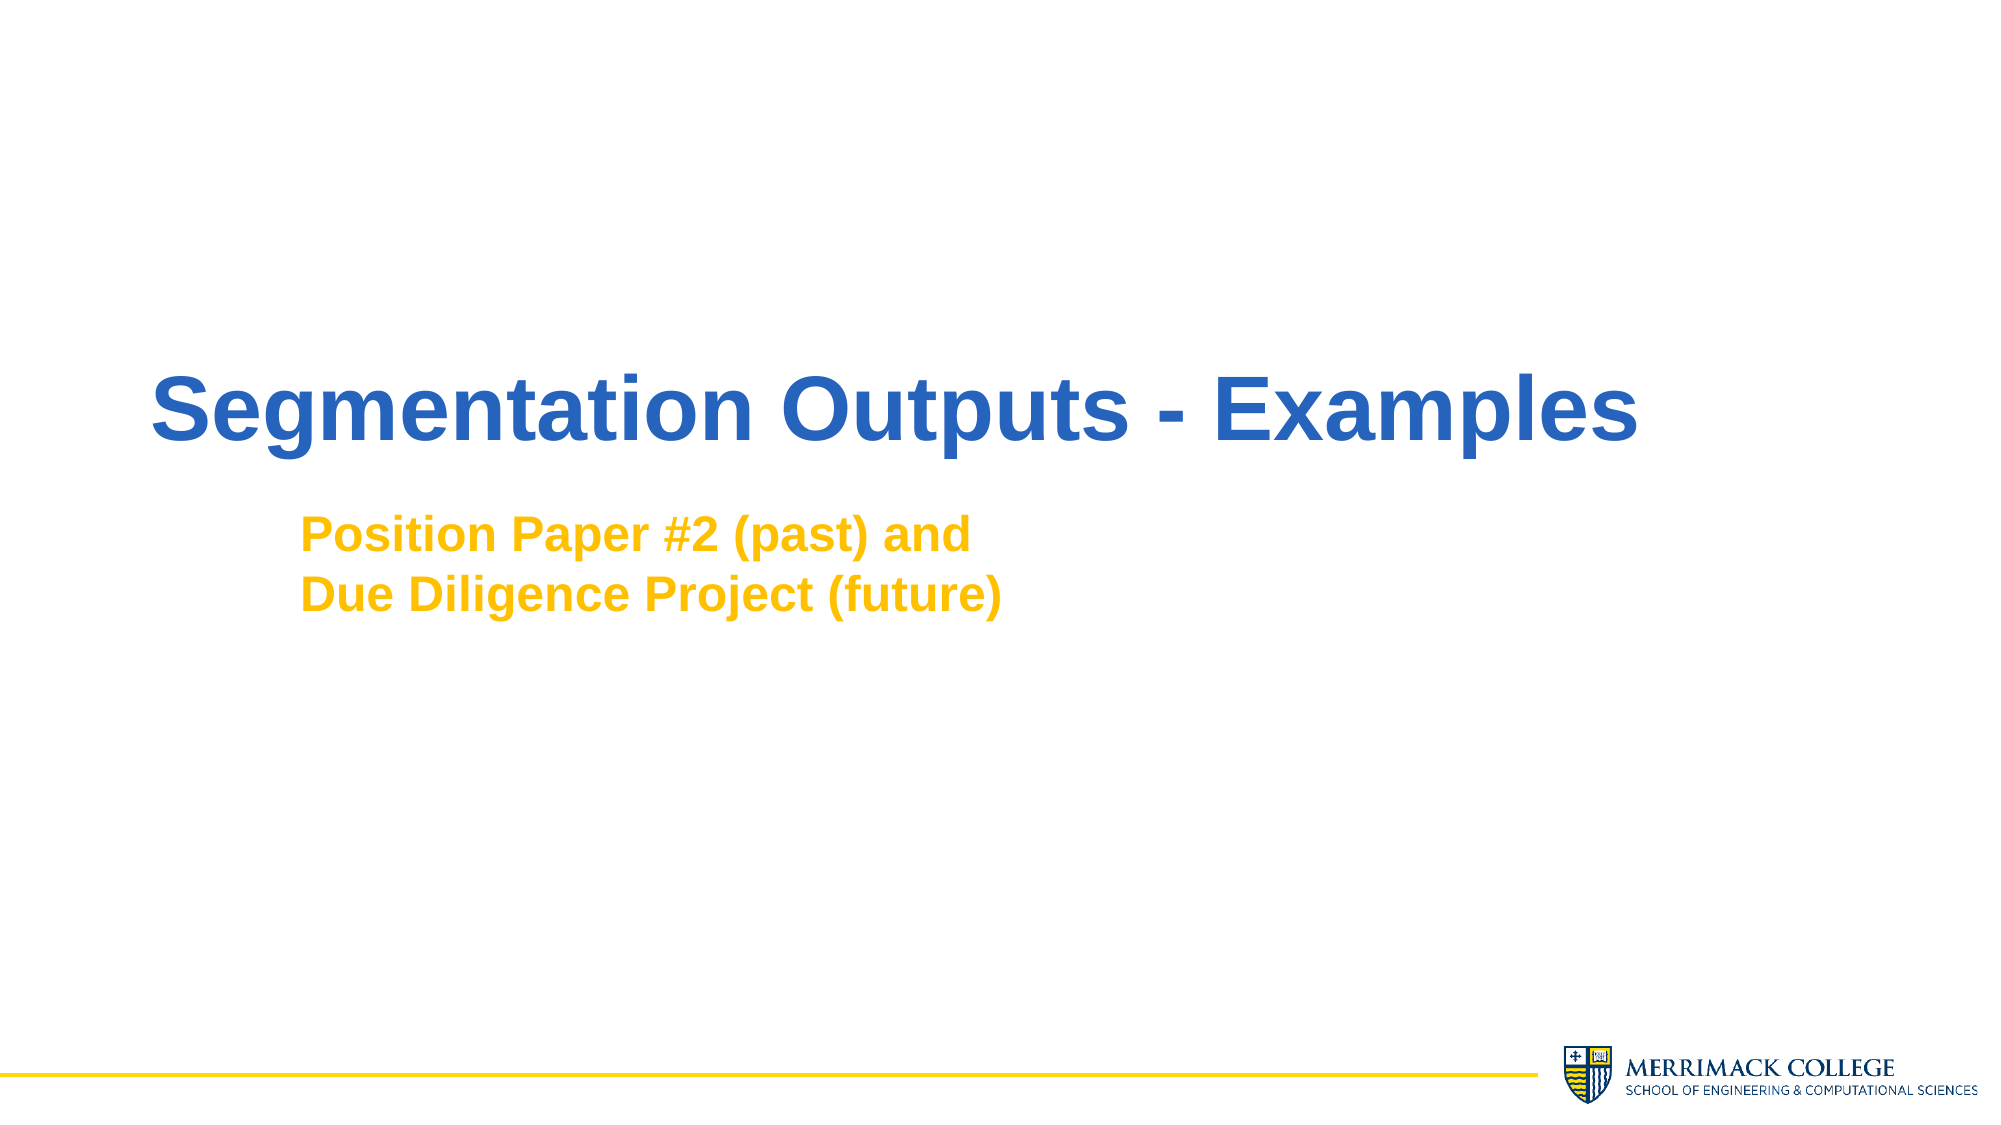

Segmentation Outputs - Examples
Position Paper #2 (past) and
Due Diligence Project (future)